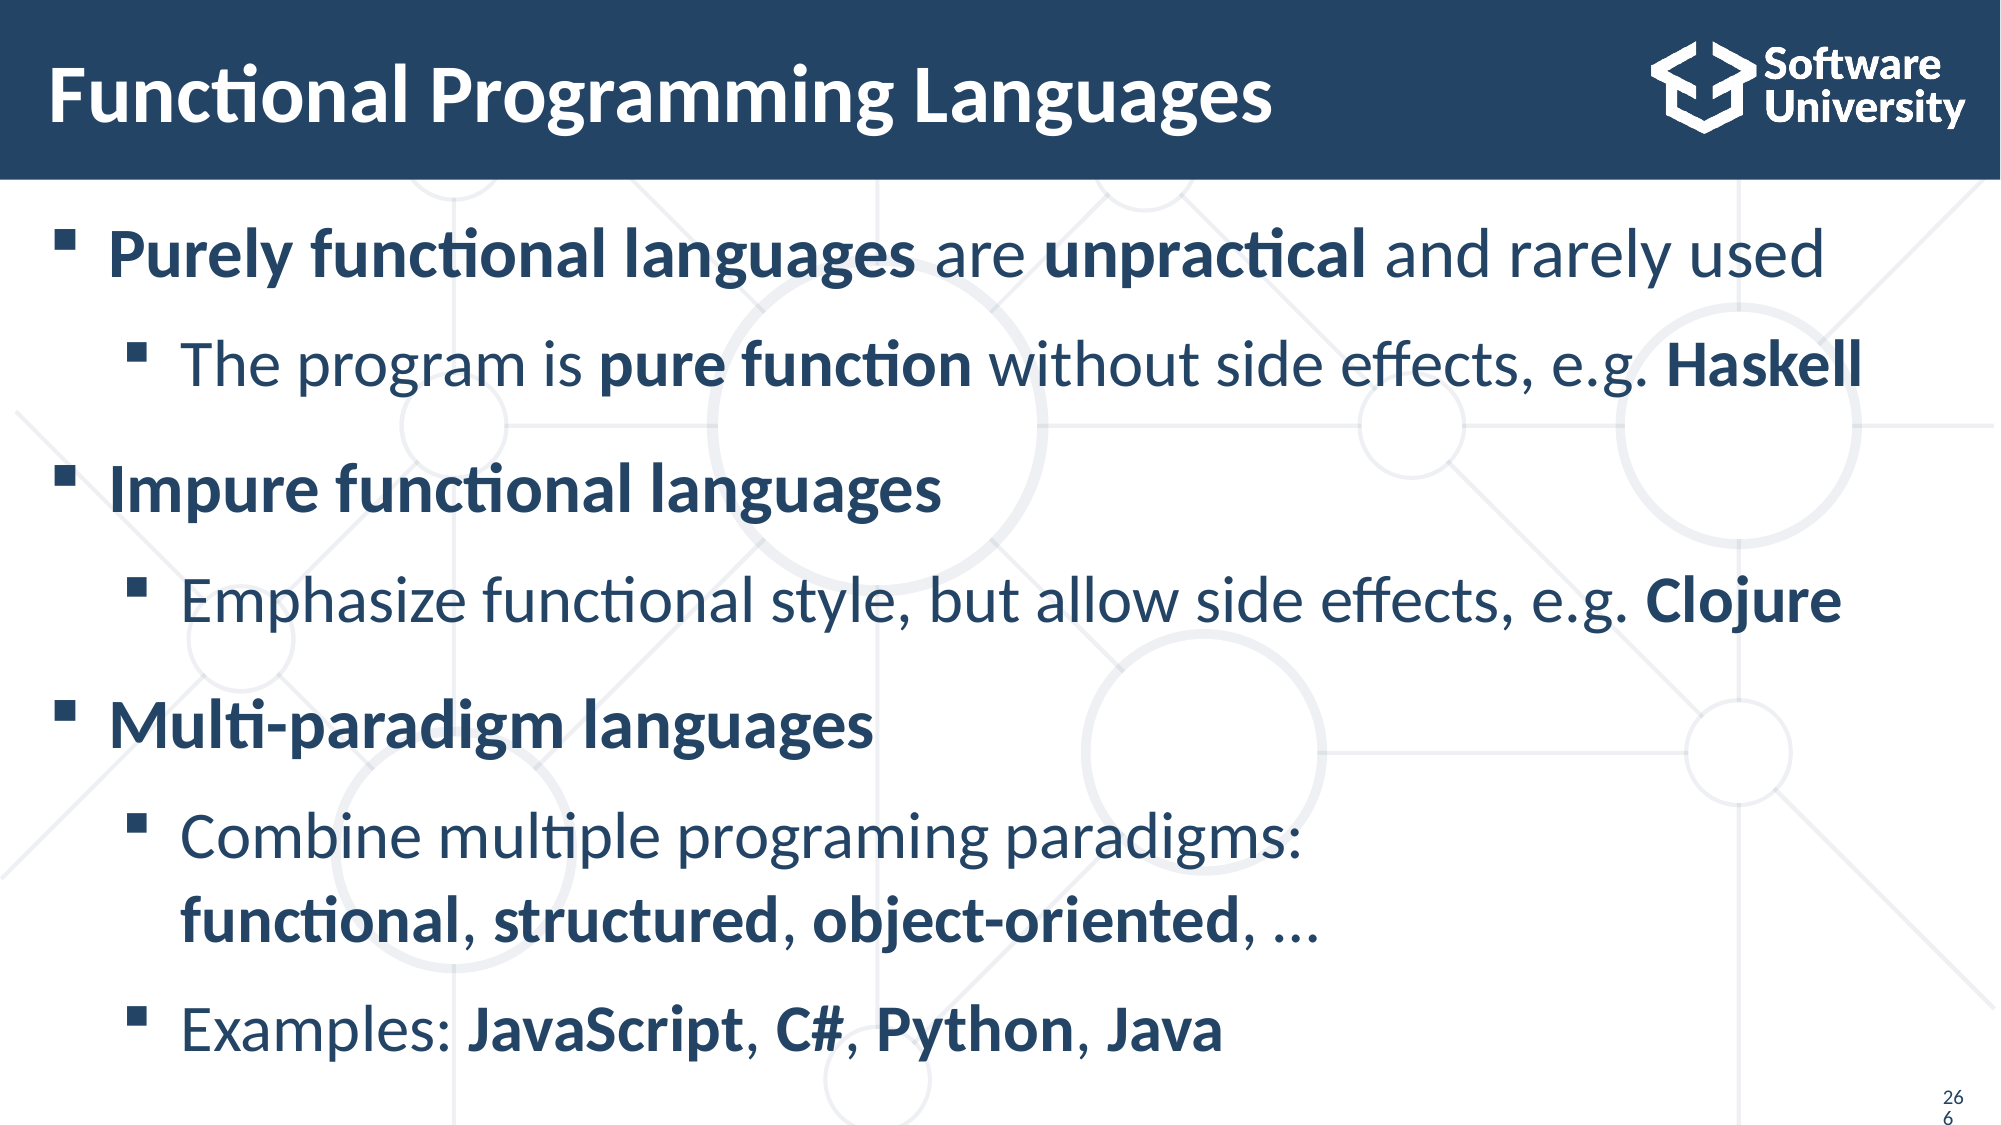

# Functional Programming Languages
Purely functional languages are unpractical and rarely used
The program is pure function without side effects, e.g. Haskell
Impure functional languages
Emphasize functional style, but allow side effects, e.g. Clojure
Multi-paradigm languages
Combine multiple programing paradigms:
functional, structured, object-oriented, …
Examples: JavaScript, C#, Python, Java
266